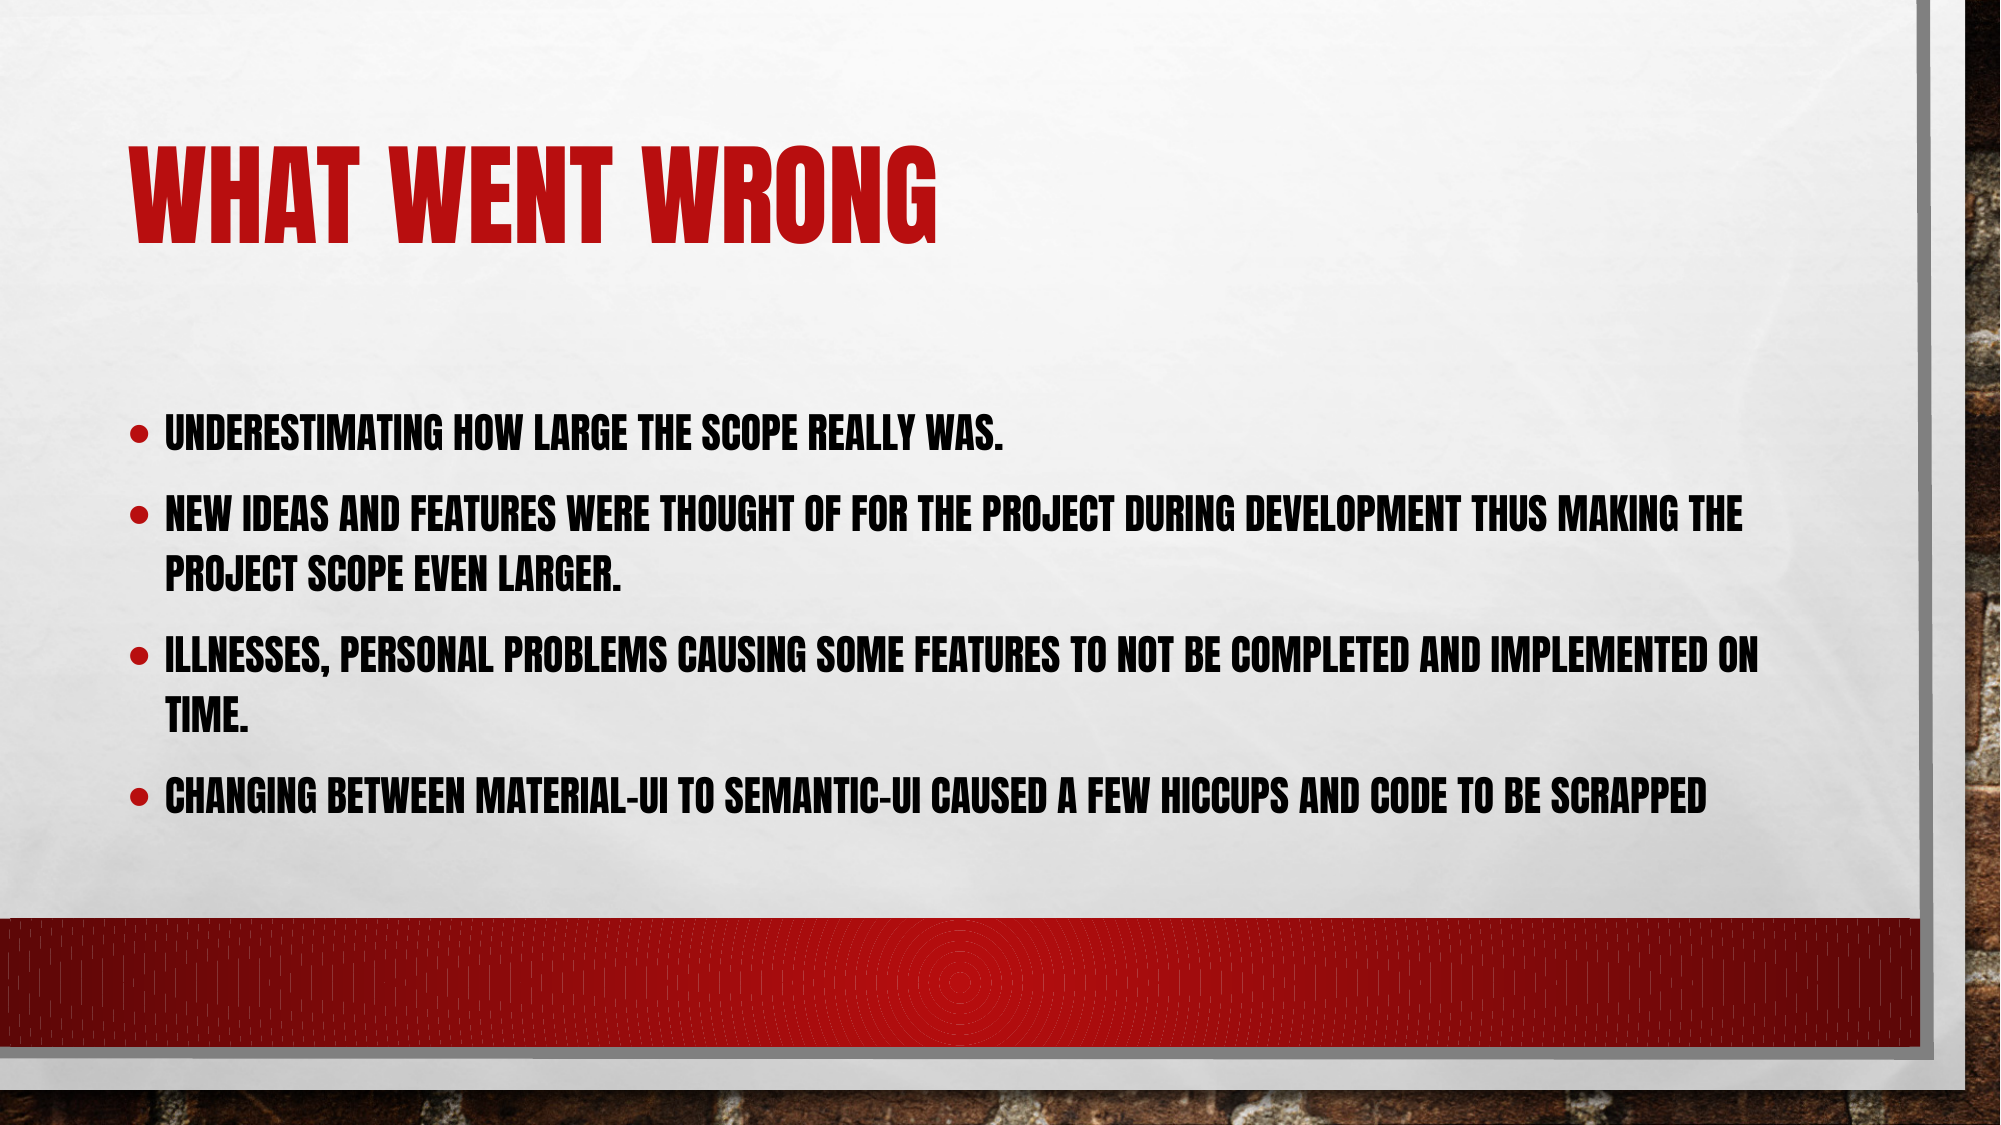

# What went wrong
underestimating how large the scope really was.
New ideas and features were thought of for the project during development thus making the project scope even larger.
Illnesses, personal problems causing some features to not be completed and implemented on time.
Changing between Material-UI to Semantic-UI caused a few hiccups and code to be scrapped